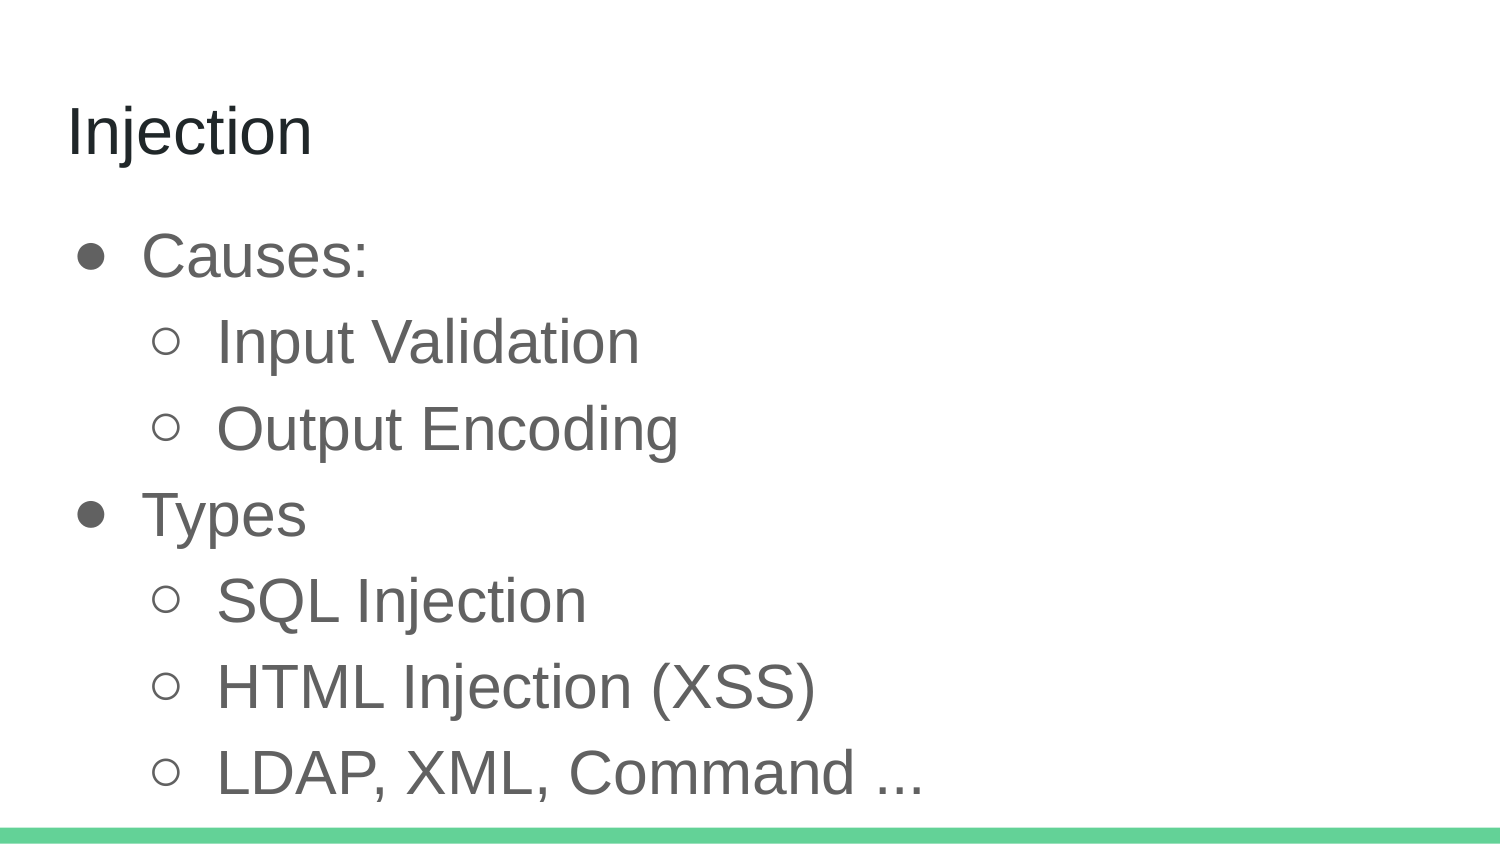

# Injection
Causes:
Input Validation
Output Encoding
Types
SQL Injection
HTML Injection (XSS)
LDAP, XML, Command ...